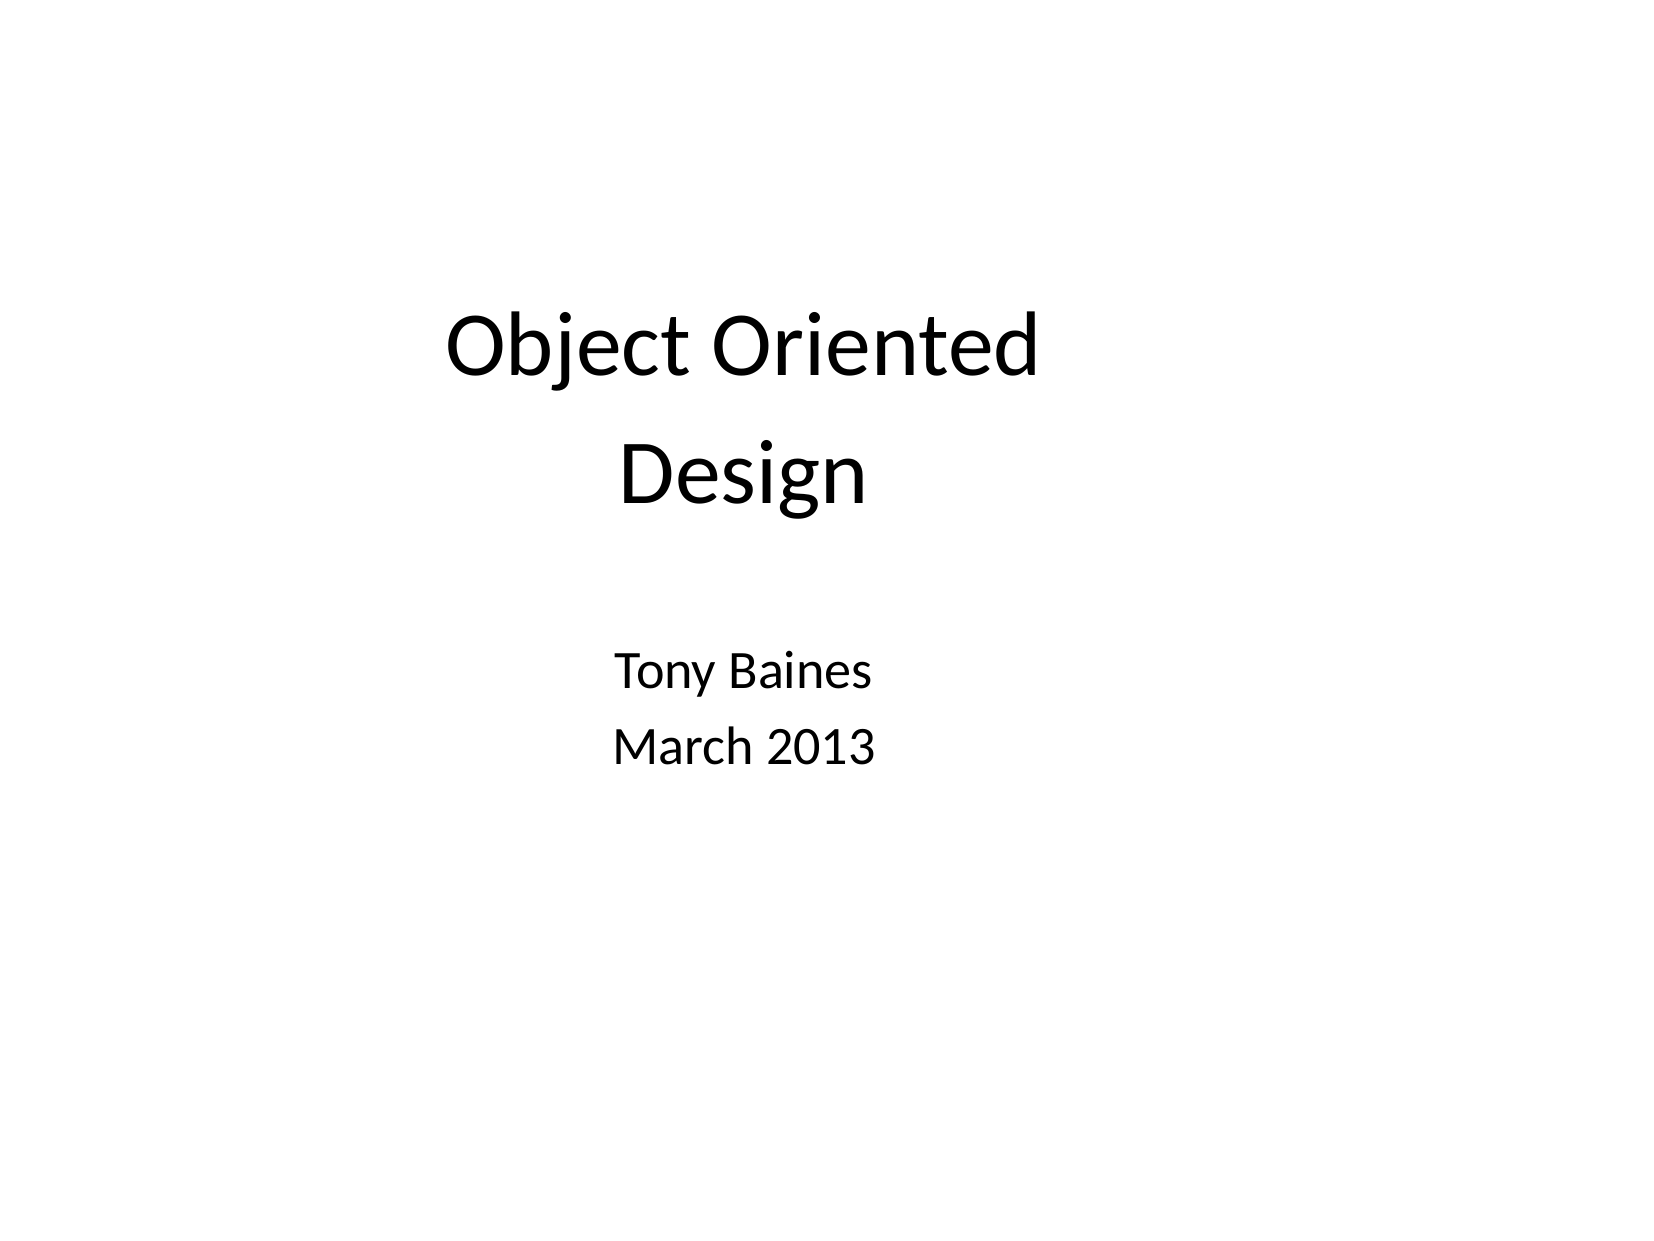

Object Oriented
Design

Tony Baines
March 2013